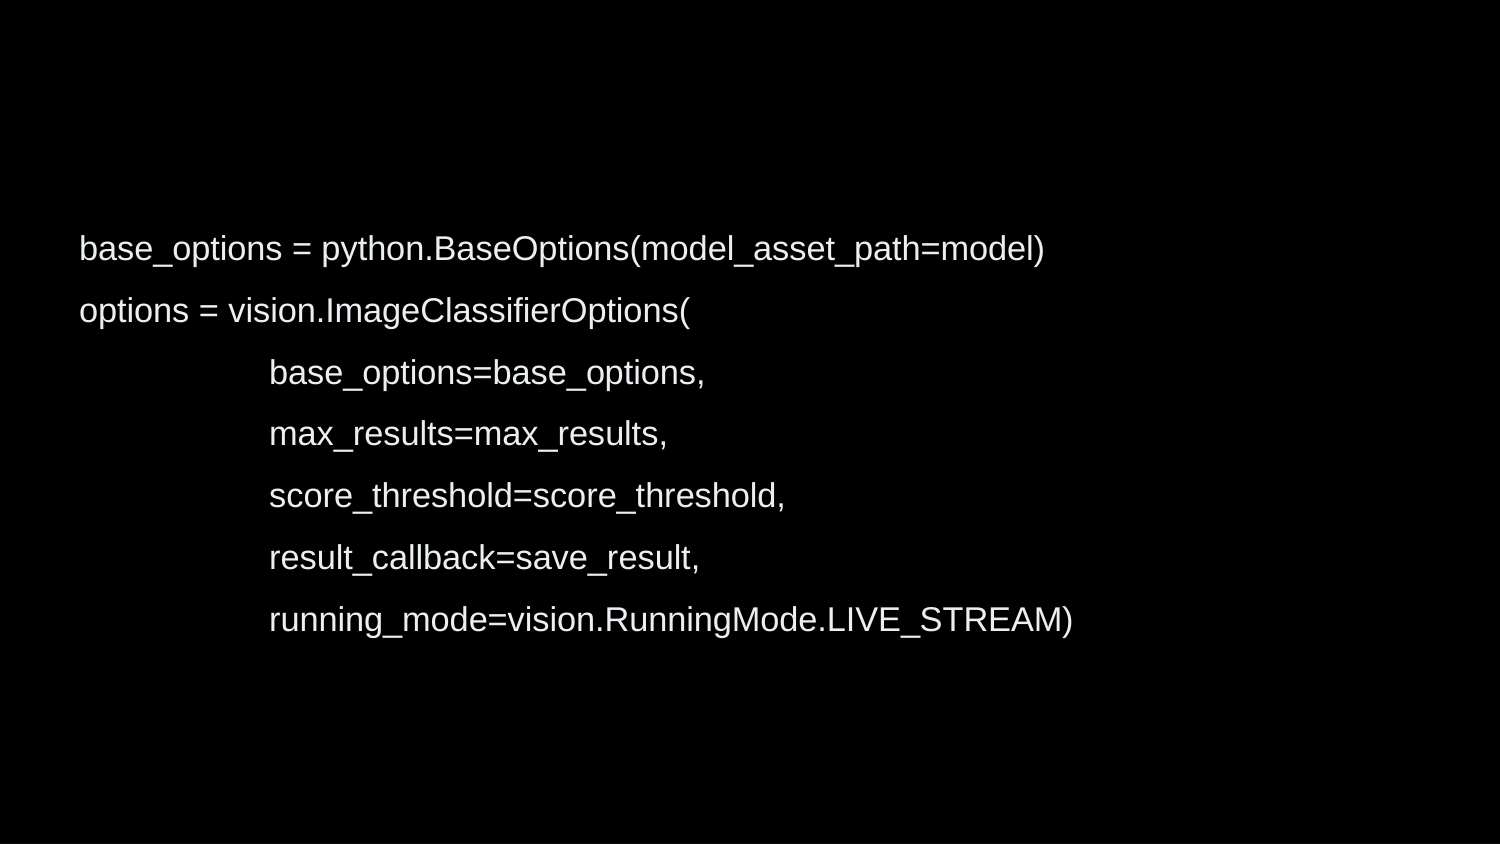

base_options = python.BaseOptions(model_asset_path=model)
options = vision.ImageClassifierOptions(
                    base_options=base_options,
                    max_results=max_results,
                    score_threshold=score_threshold,
                    result_callback=save_result,
                    running_mode=vision.RunningMode.LIVE_STREAM)